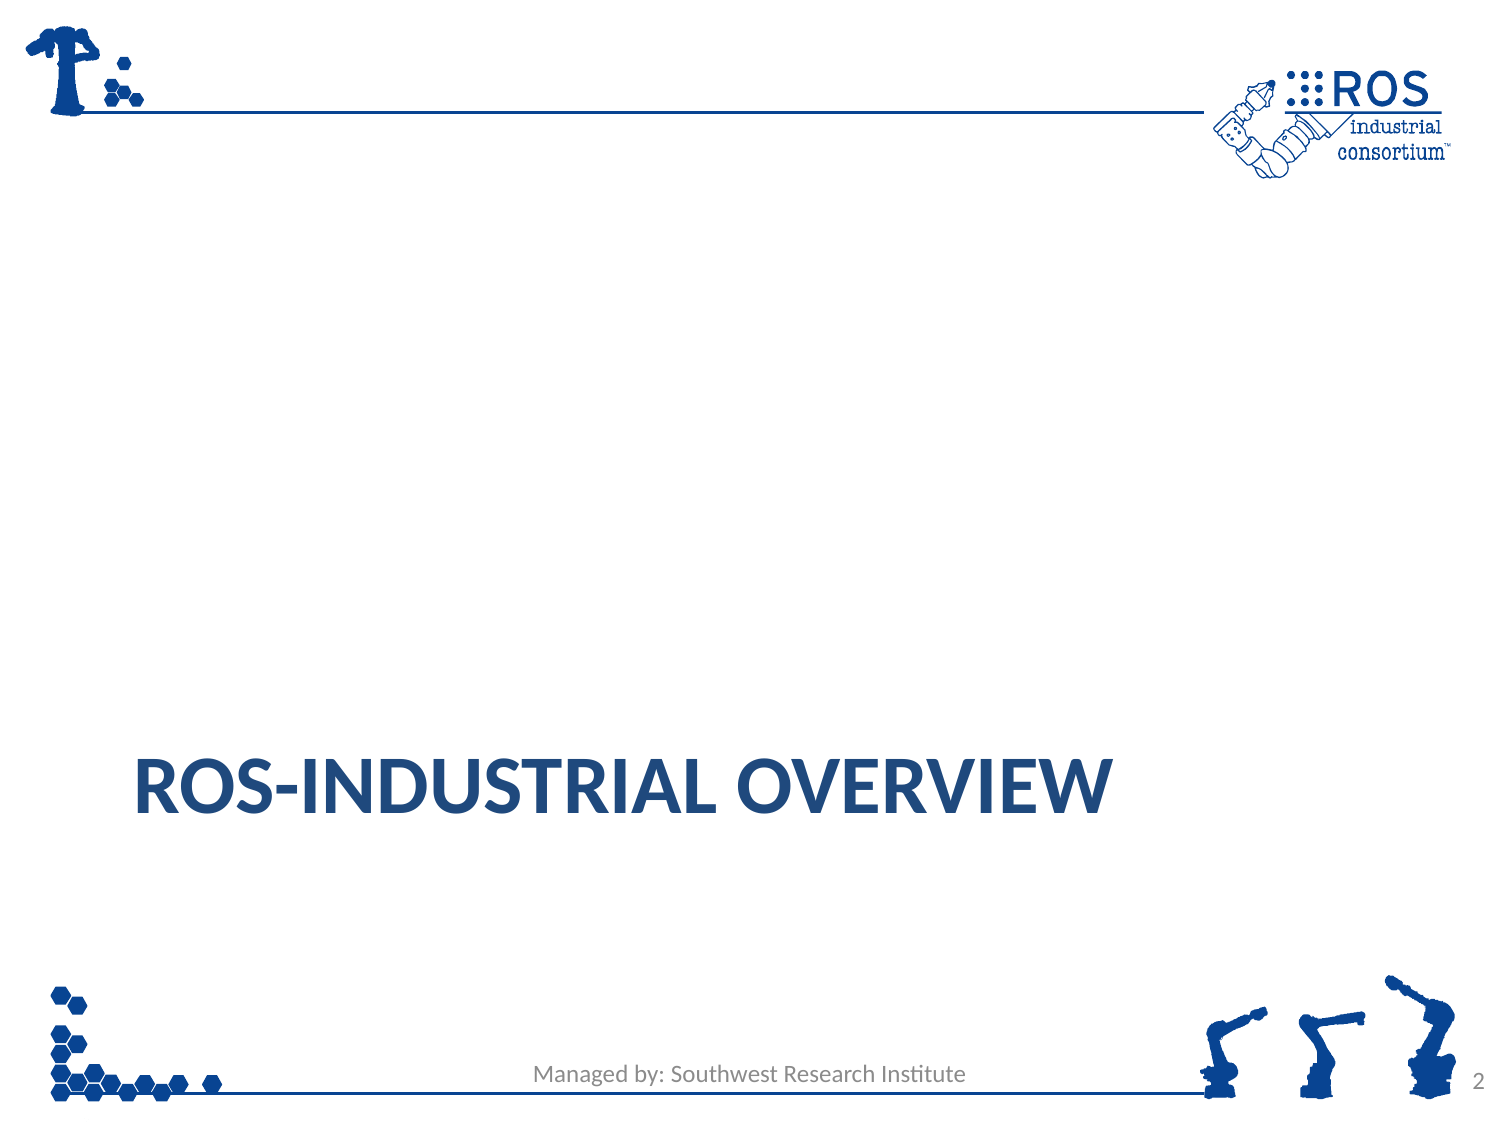

# ROS-Industrial Overview

Managed by: Southwest Research Institute
2